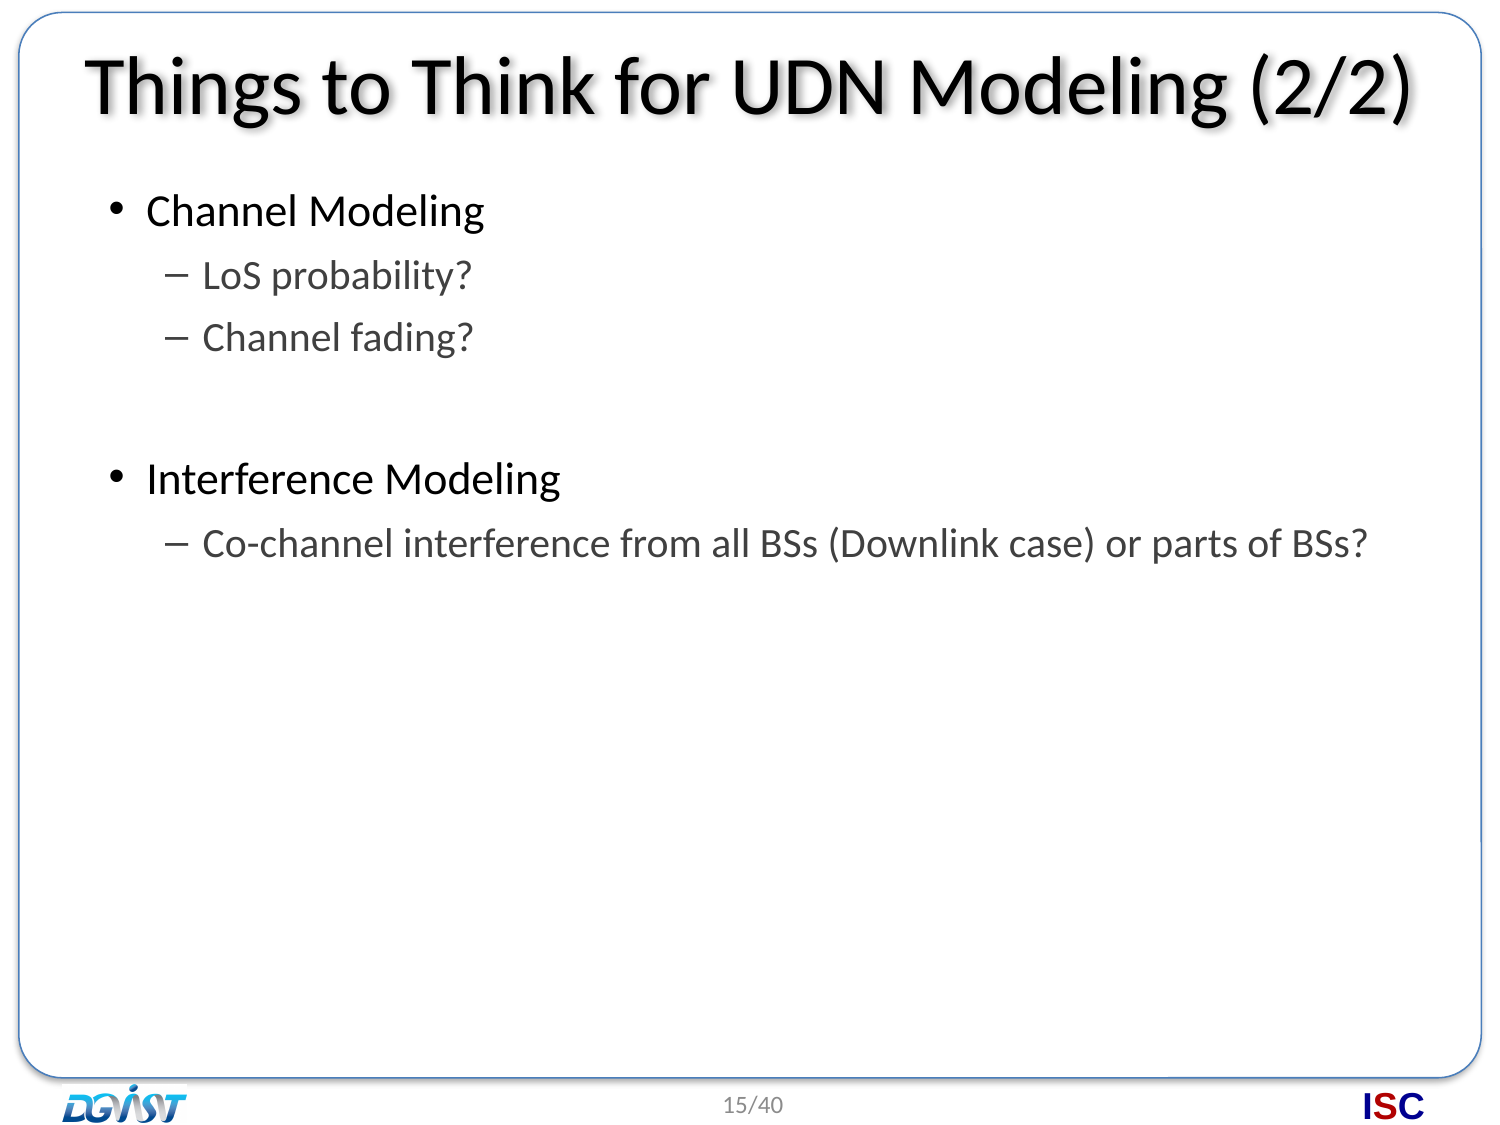

# Things to Think for UDN Modeling (2/2)
Channel Modeling
LoS probability?
Channel fading?

Interference Modeling
Co-channel interference from all BSs (Downlink case) or parts of BSs?